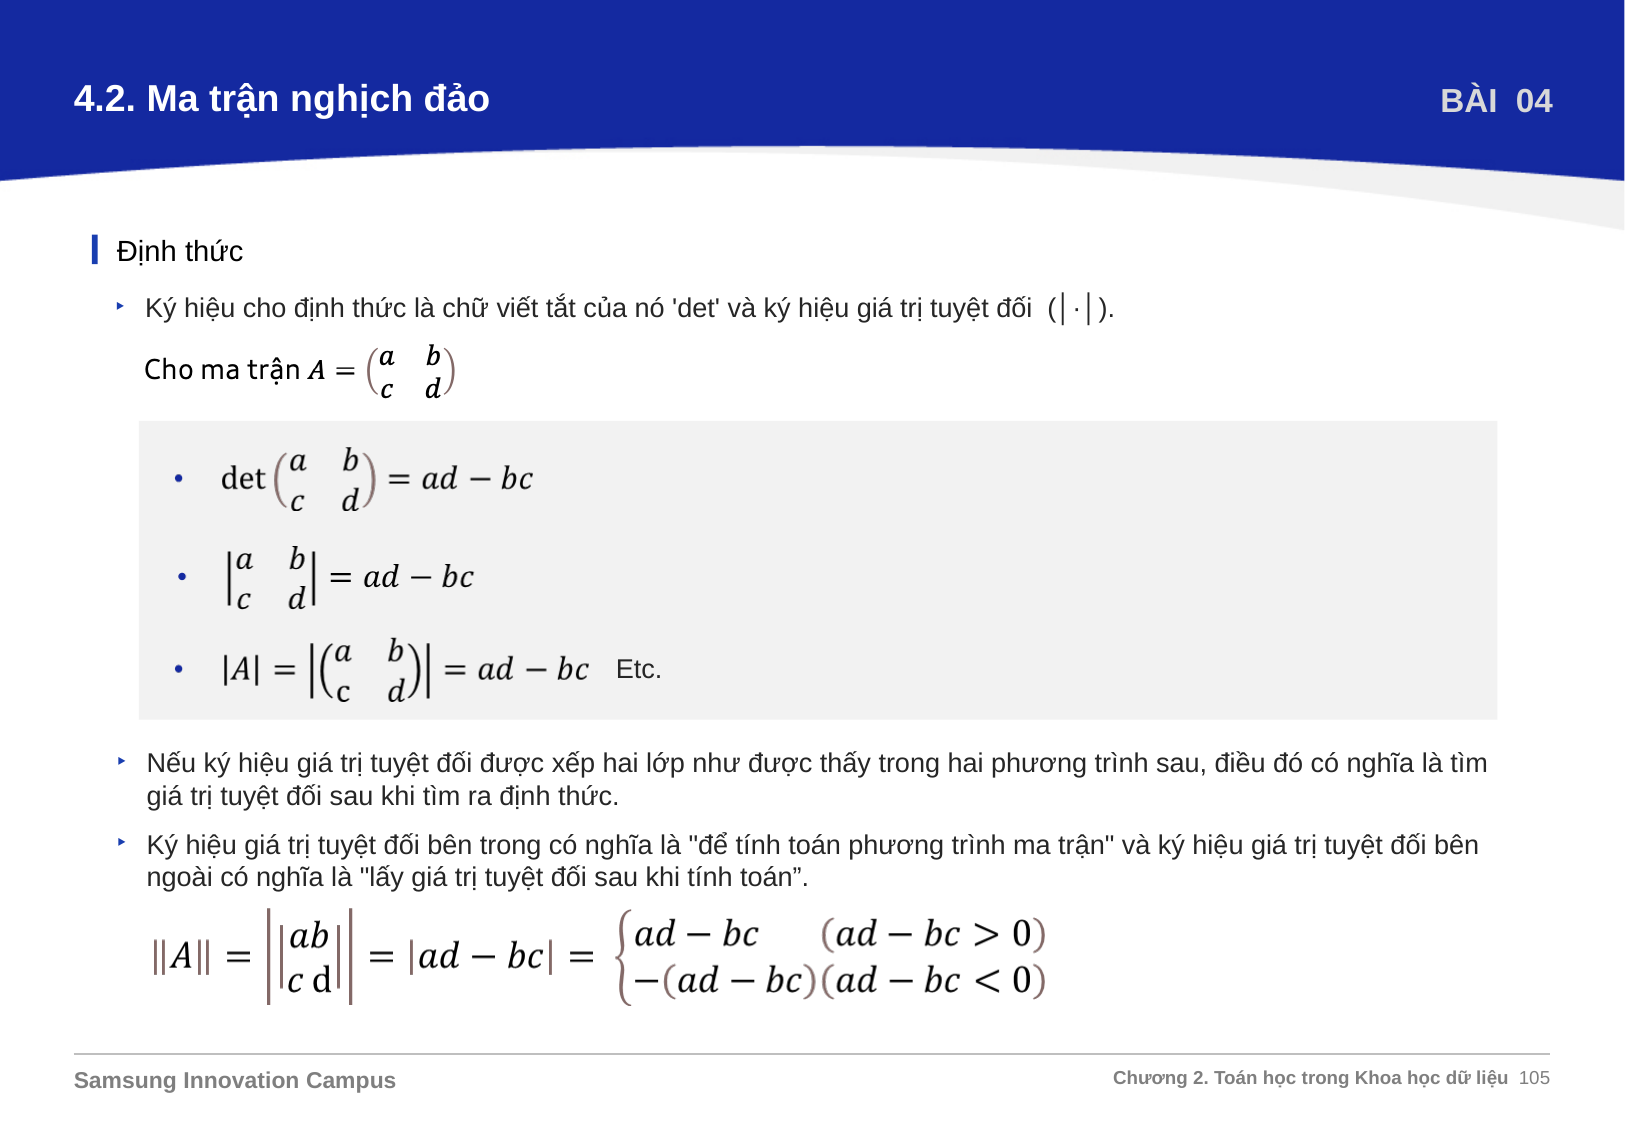

4.2. Ma trận nghịch đảo
BÀI  04
Định thức

Ký hiệu cho định thức là chữ viết tắt của nó 'det' và ký hiệu giá trị tuyệt đối  (│·│).

Etc.
Nếu ký hiệu giá trị tuyệt đối được xếp hai lớp như được thấy trong hai phương trình sau, điều đó có nghĩa là tìm giá trị tuyệt đối sau khi tìm ra định thức.
Ký hiệu giá trị tuyệt đối bên trong có nghĩa là "để tính toán phương trình ma trận" và ký hiệu giá trị tuyệt đối bên ngoài có nghĩa là "lấy giá trị tuyệt đối sau khi tính toán”.